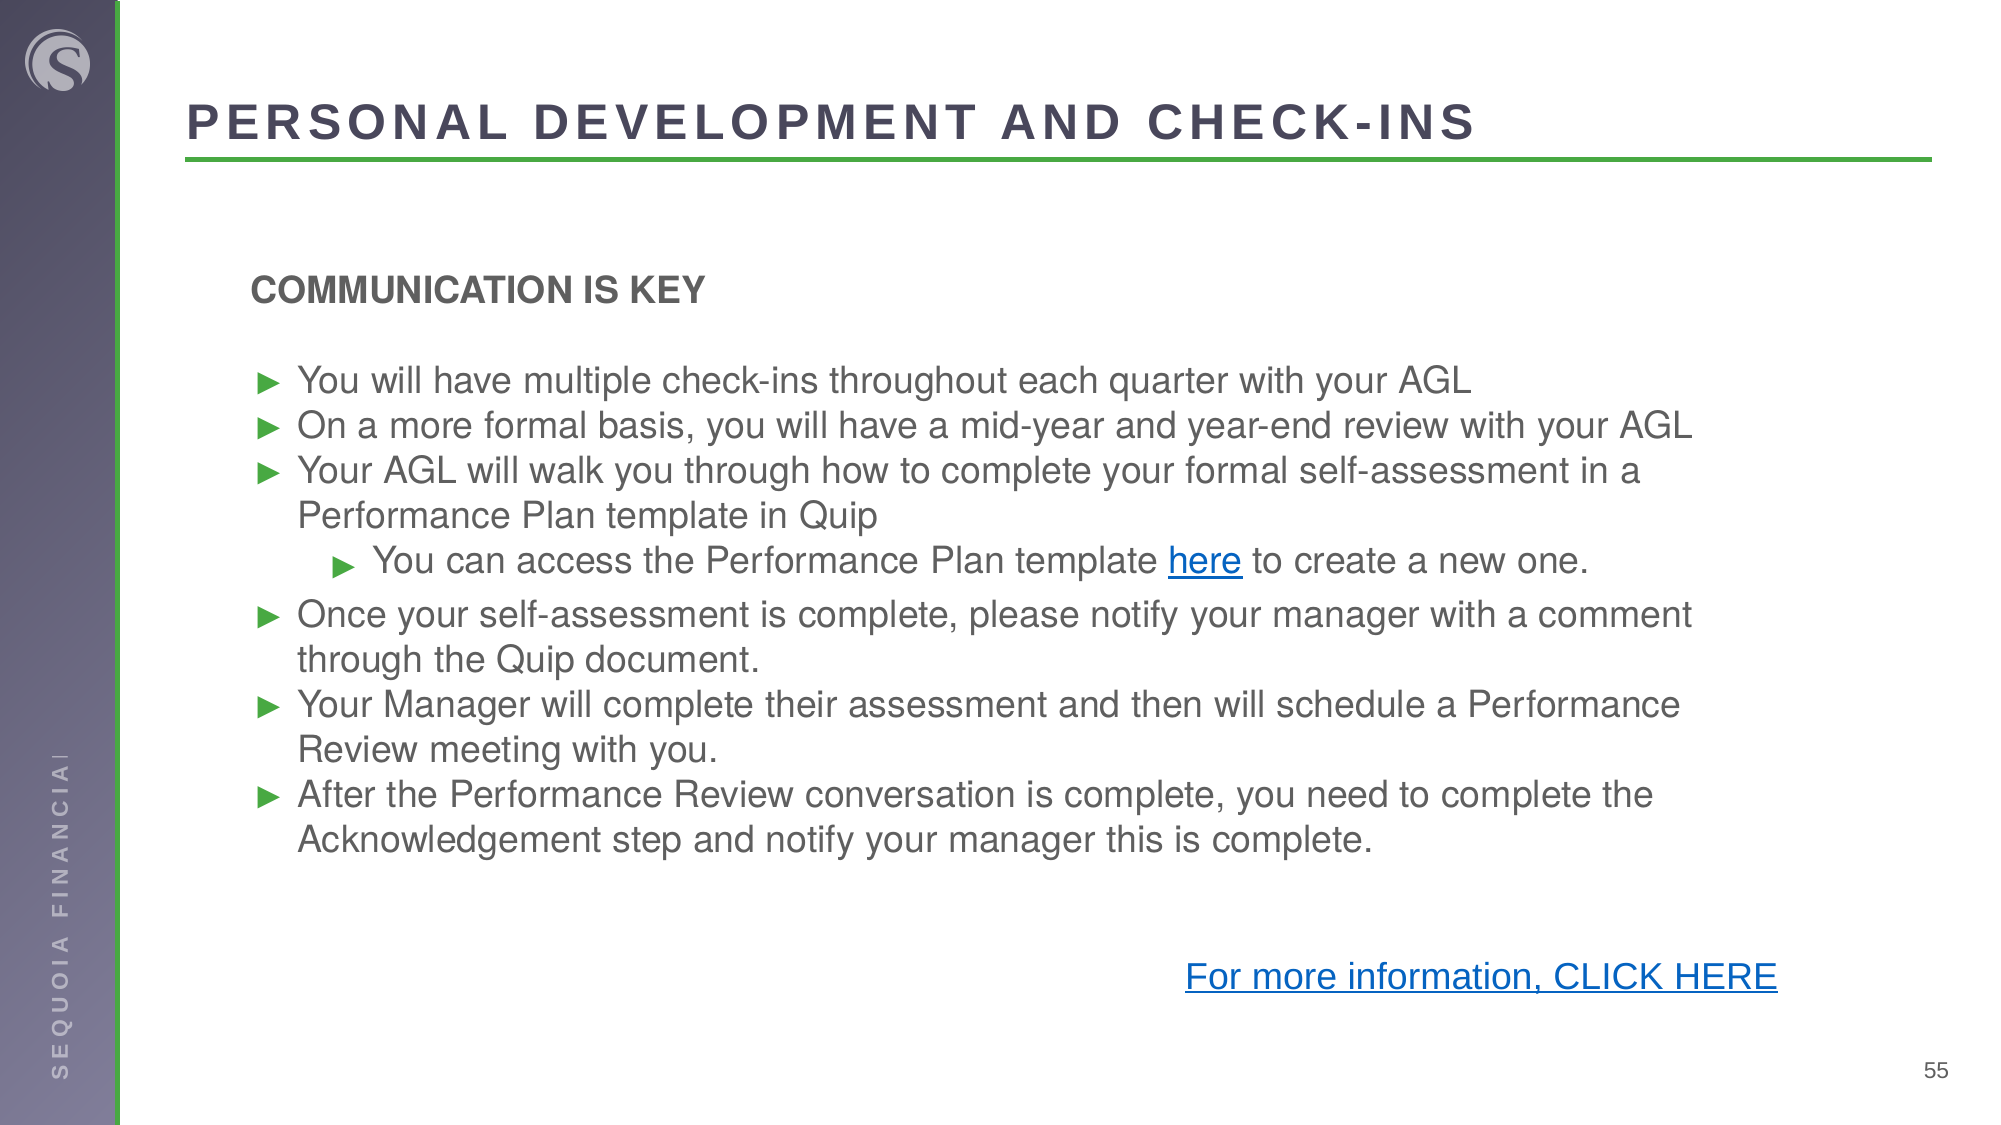

# PERSONAL DEVELOPMENT AND CHECK-INS
COMMUNICATION IS KEY

You will have multiple check-ins throughout each quarter with your AGL
On a more formal basis, you will have a mid-year and year-end review with your AGL
Your AGL will walk you through how to complete your formal self-assessment in a Performance Plan template in Quip
You can access the Performance Plan template here to create a new one.
Once your self-assessment is complete, please notify your manager with a comment through the Quip document.
Your Manager will complete their assessment and then will schedule a Performance Review meeting with you.
After the Performance Review conversation is complete, you need to complete the Acknowledgement step and notify your manager this is complete.

For more information, CLICK HERE
55